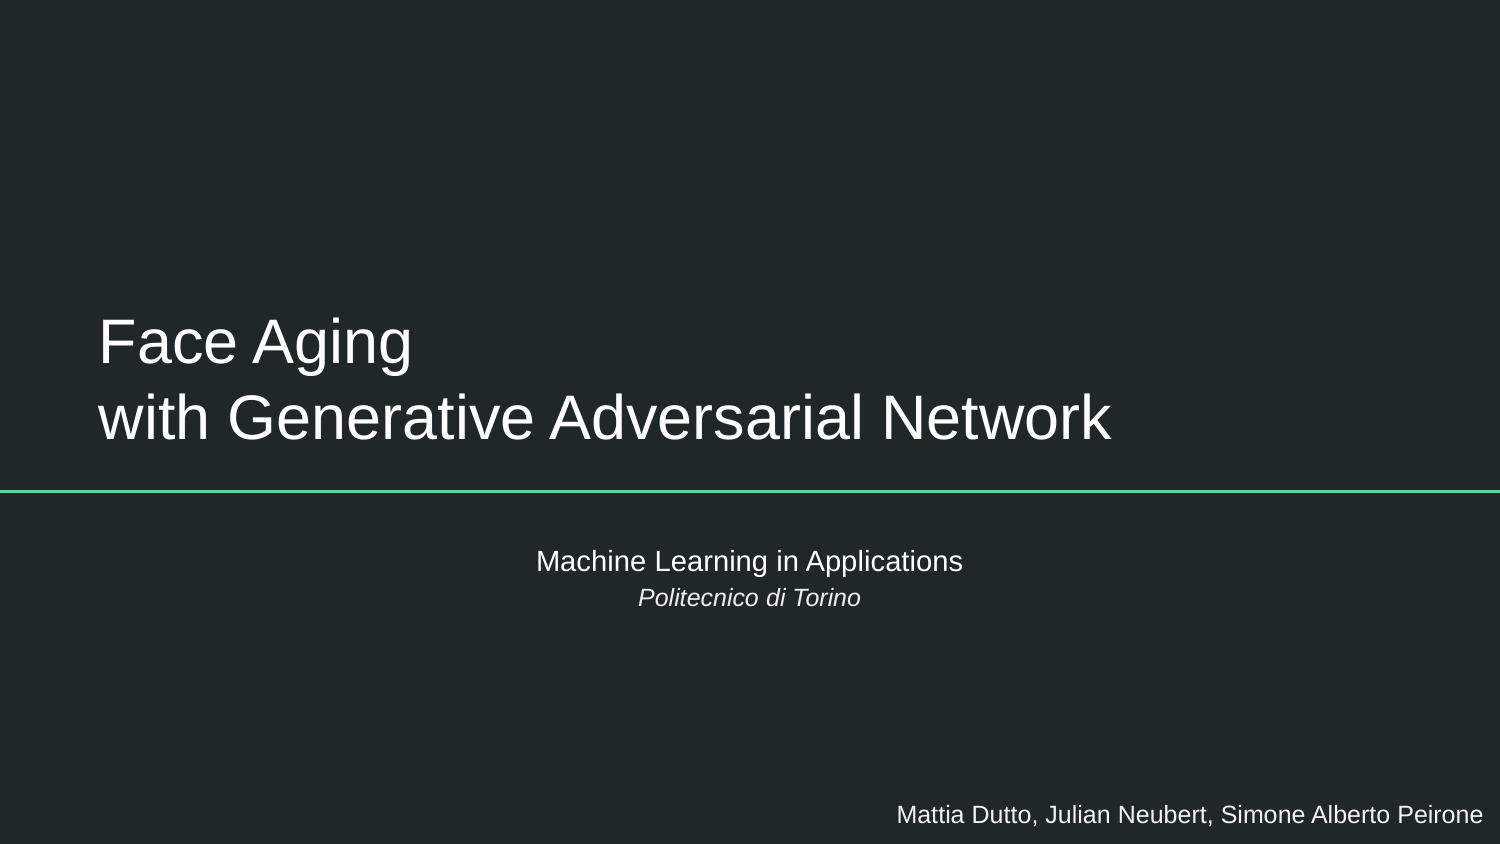

# Face Aging
with Generative Adversarial Network
Machine Learning in Applications
Politecnico di Torino
Mattia Dutto, Julian Neubert, Simone Alberto Peirone